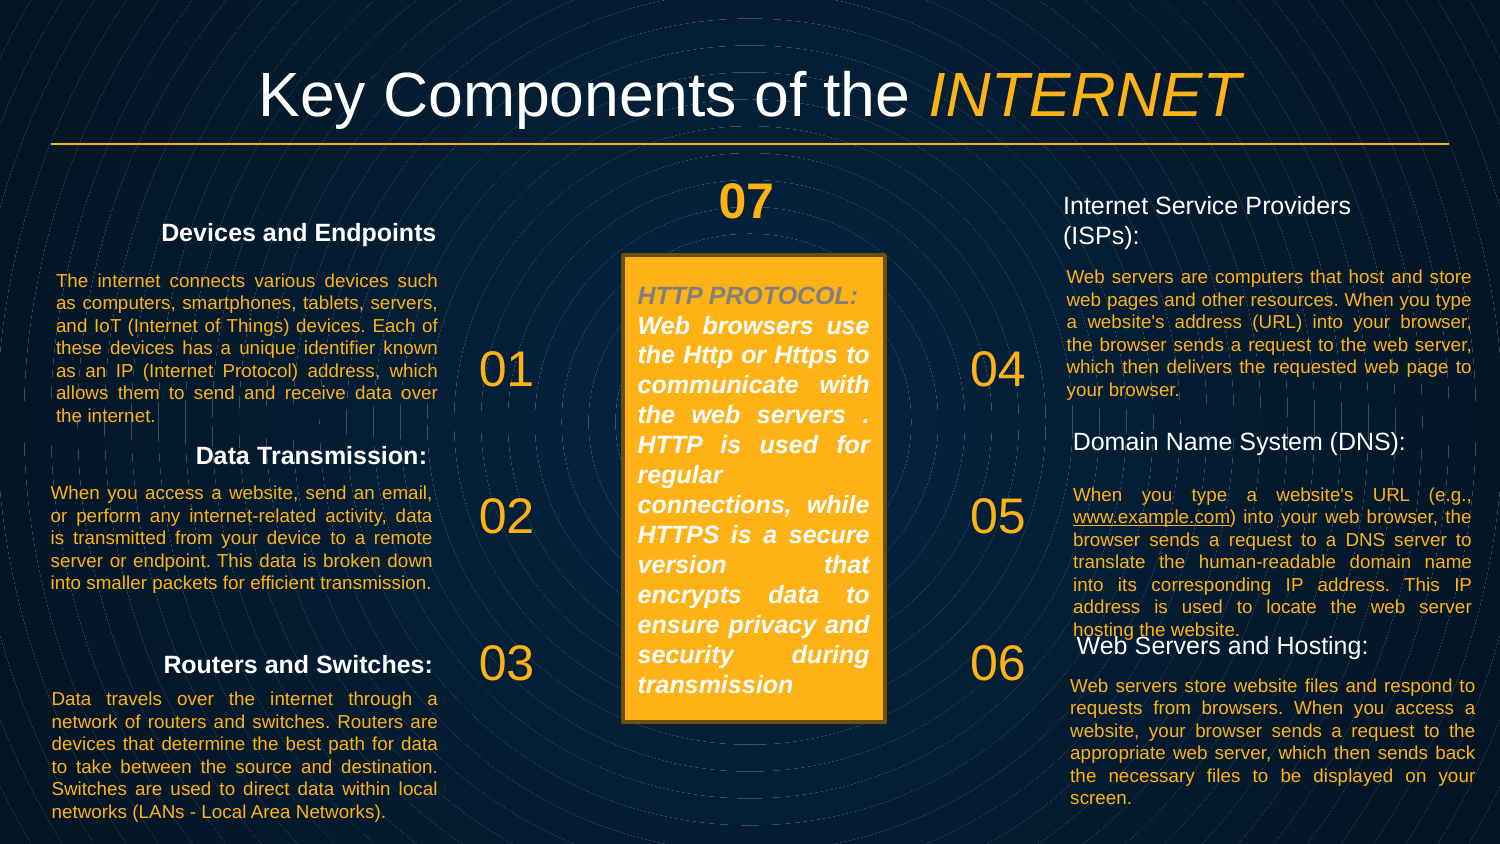

# Key Components of the INTERNET
07
Devices and Endpoints
Internet Service Providers (ISPs):
Web servers are computers that host and store web pages and other resources. When you type a website's address (URL) into your browser, the browser sends a request to the web server, which then delivers the requested web page to your browser.
The internet connects various devices such as computers, smartphones, tablets, servers, and IoT (Internet of Things) devices. Each of these devices has a unique identifier known as an IP (Internet Protocol) address, which allows them to send and receive data over the internet.
HTTP PROTOCOL:
Web browsers use the Http or Https to communicate with the web servers . HTTP is used for regular connections, while HTTPS is a secure version that encrypts data to ensure privacy and security during transmission
01
04
Domain Name System (DNS):
Data Transmission:
02
05
When you access a website, send an email, or perform any internet-related activity, data is transmitted from your device to a remote server or endpoint. This data is broken down into smaller packets for efficient transmission.
When you type a website's URL (e.g., www.example.com) into your web browser, the browser sends a request to a DNS server to translate the human-readable domain name into its corresponding IP address. This IP address is used to locate the web server hosting the website.
03
06
Web Servers and Hosting:
Web servers store website files and respond to requests from browsers. When you access a website, your browser sends a request to the appropriate web server, which then sends back the necessary files to be displayed on your screen.
Routers and Switches:
Data travels over the internet through a network of routers and switches. Routers are devices that determine the best path for data to take between the source and destination. Switches are used to direct data within local networks (LANs - Local Area Networks).